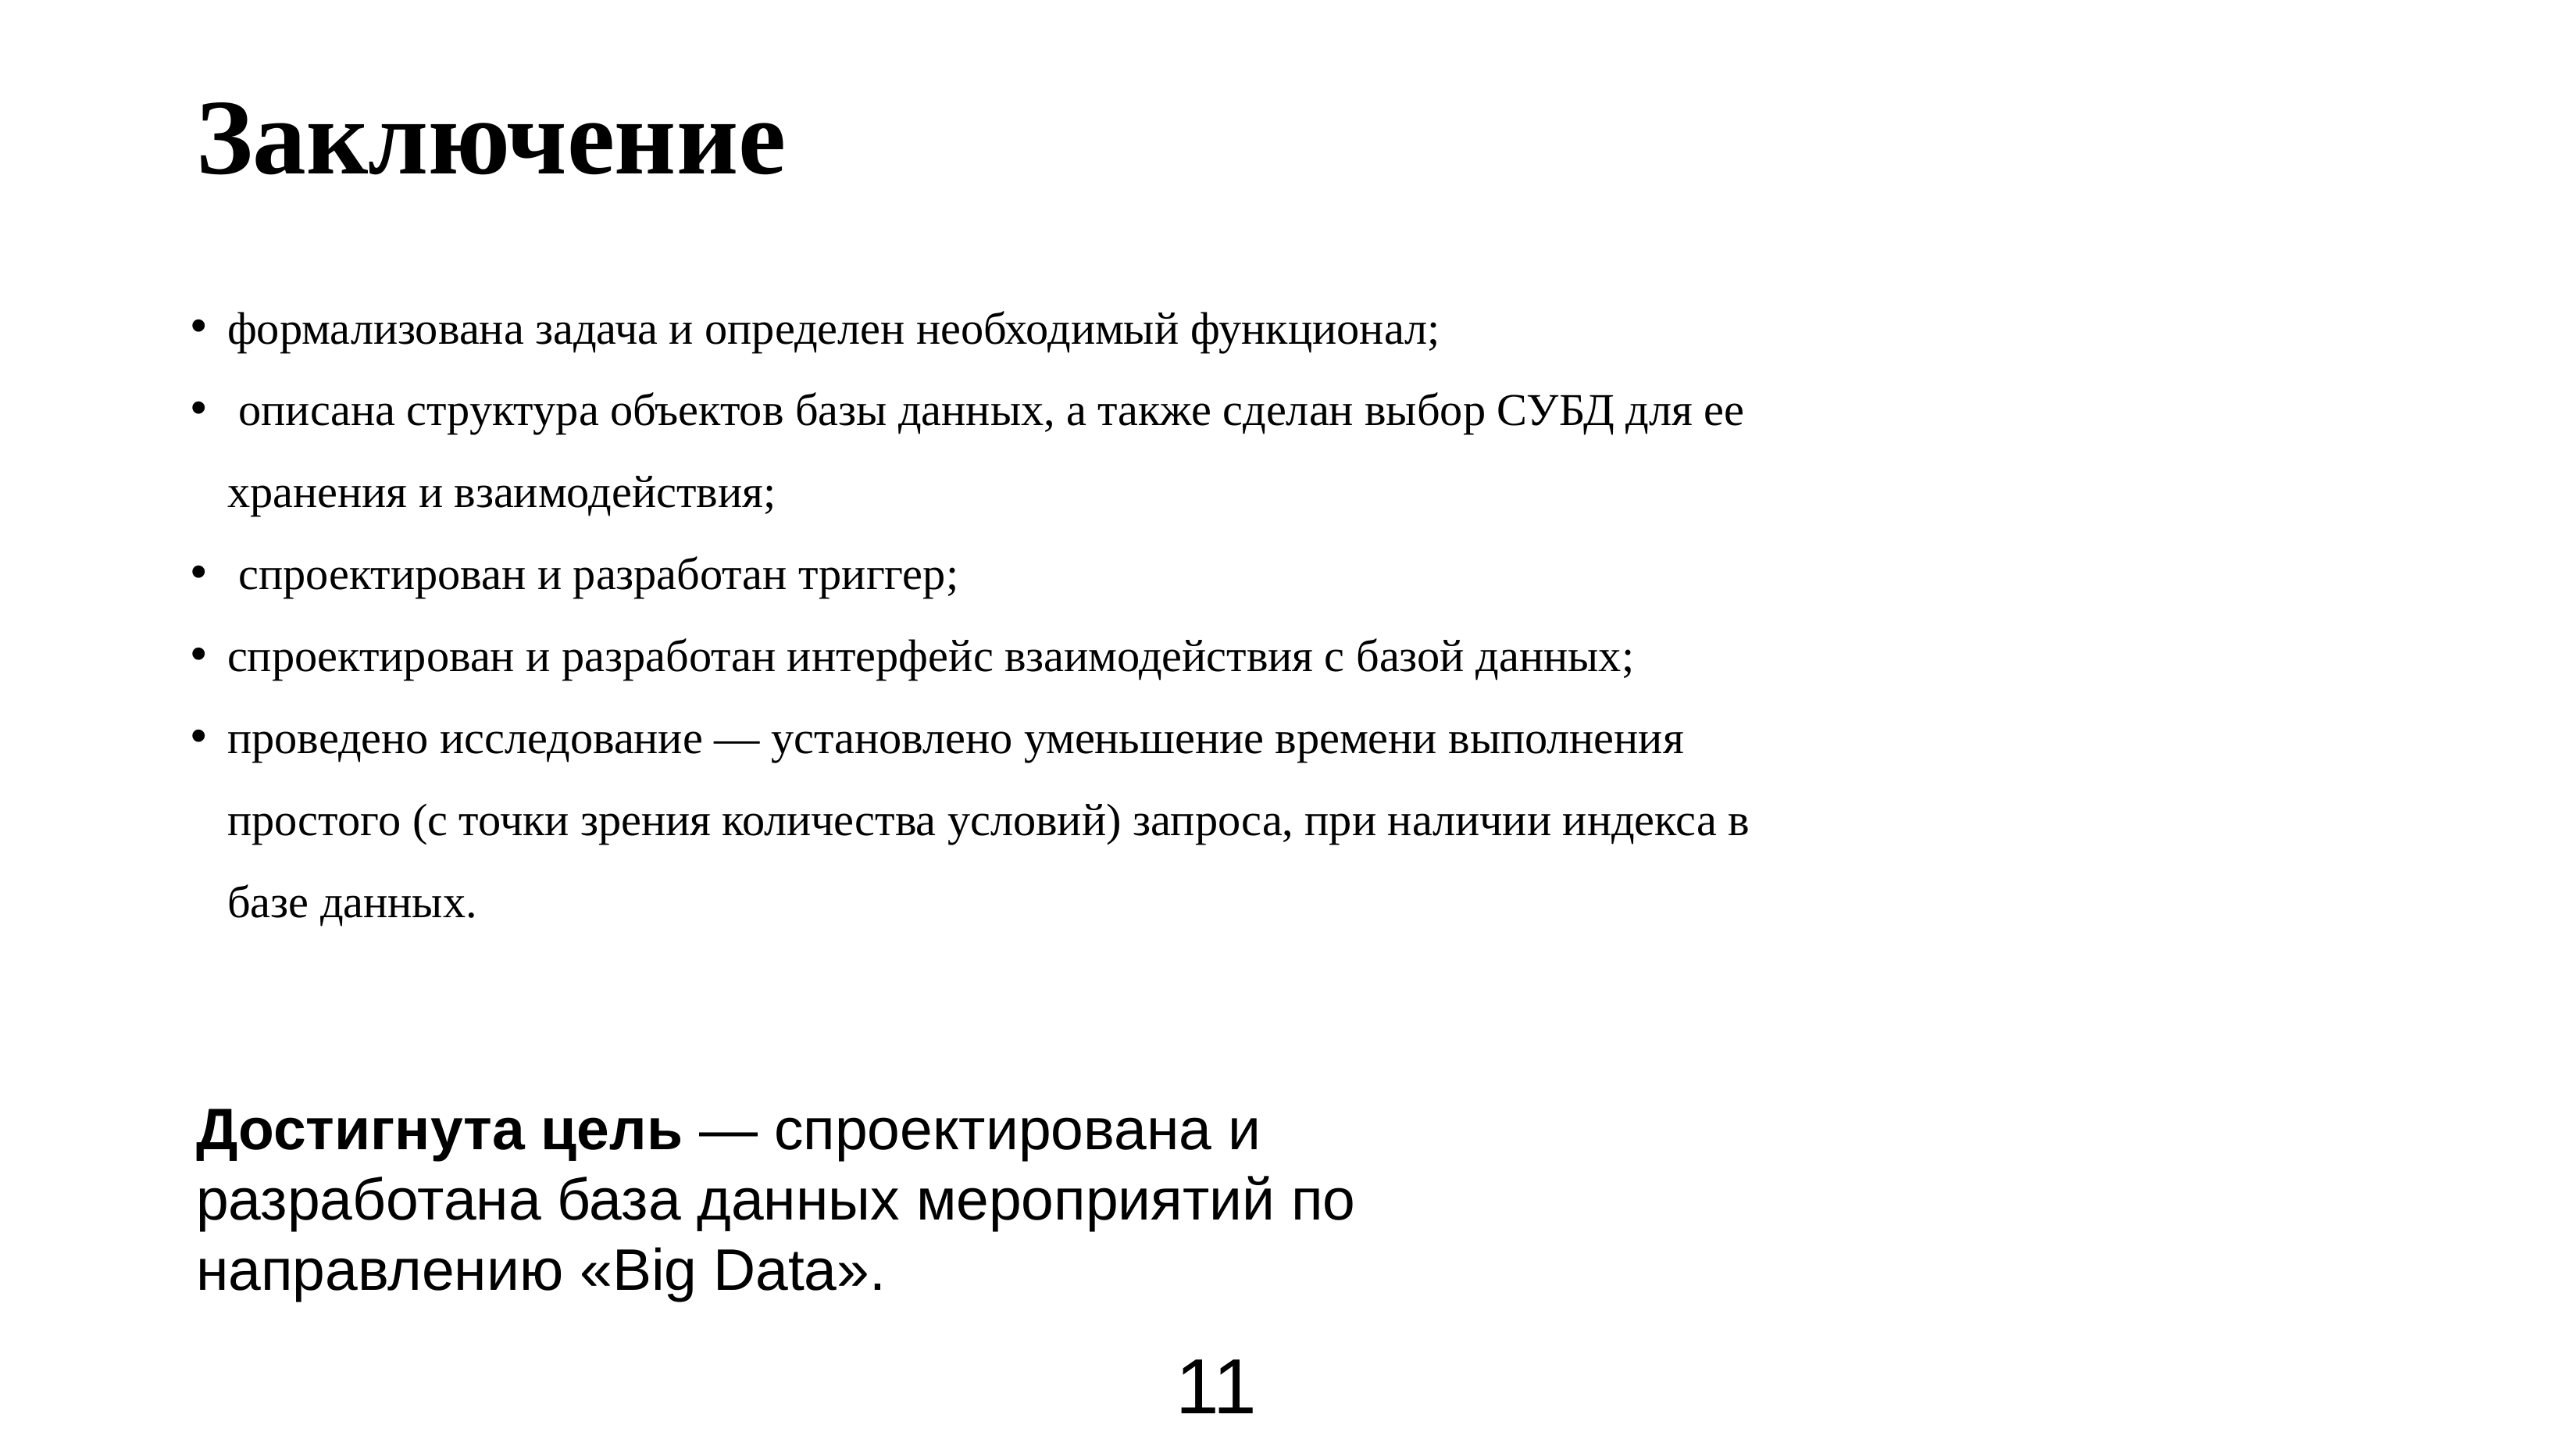

Заключение
формализована задача и определен необходимый функционал;
 описана структура объектов базы данных, а также сделан выбор СУБД для ее хранения и взаимодействия;
 спроектирован и разработан триггер;
спроектирован и разработан интерфейс взаимодействия с базой данных;
проведено исследование — установлено уменьшение времени выполнения простого (с точки зрения количества условий) запроса, при наличии индекса в базе данных.

Достигнута цель — спроектирована и разработана база данных мероприятий по направлению «Big Data».
11